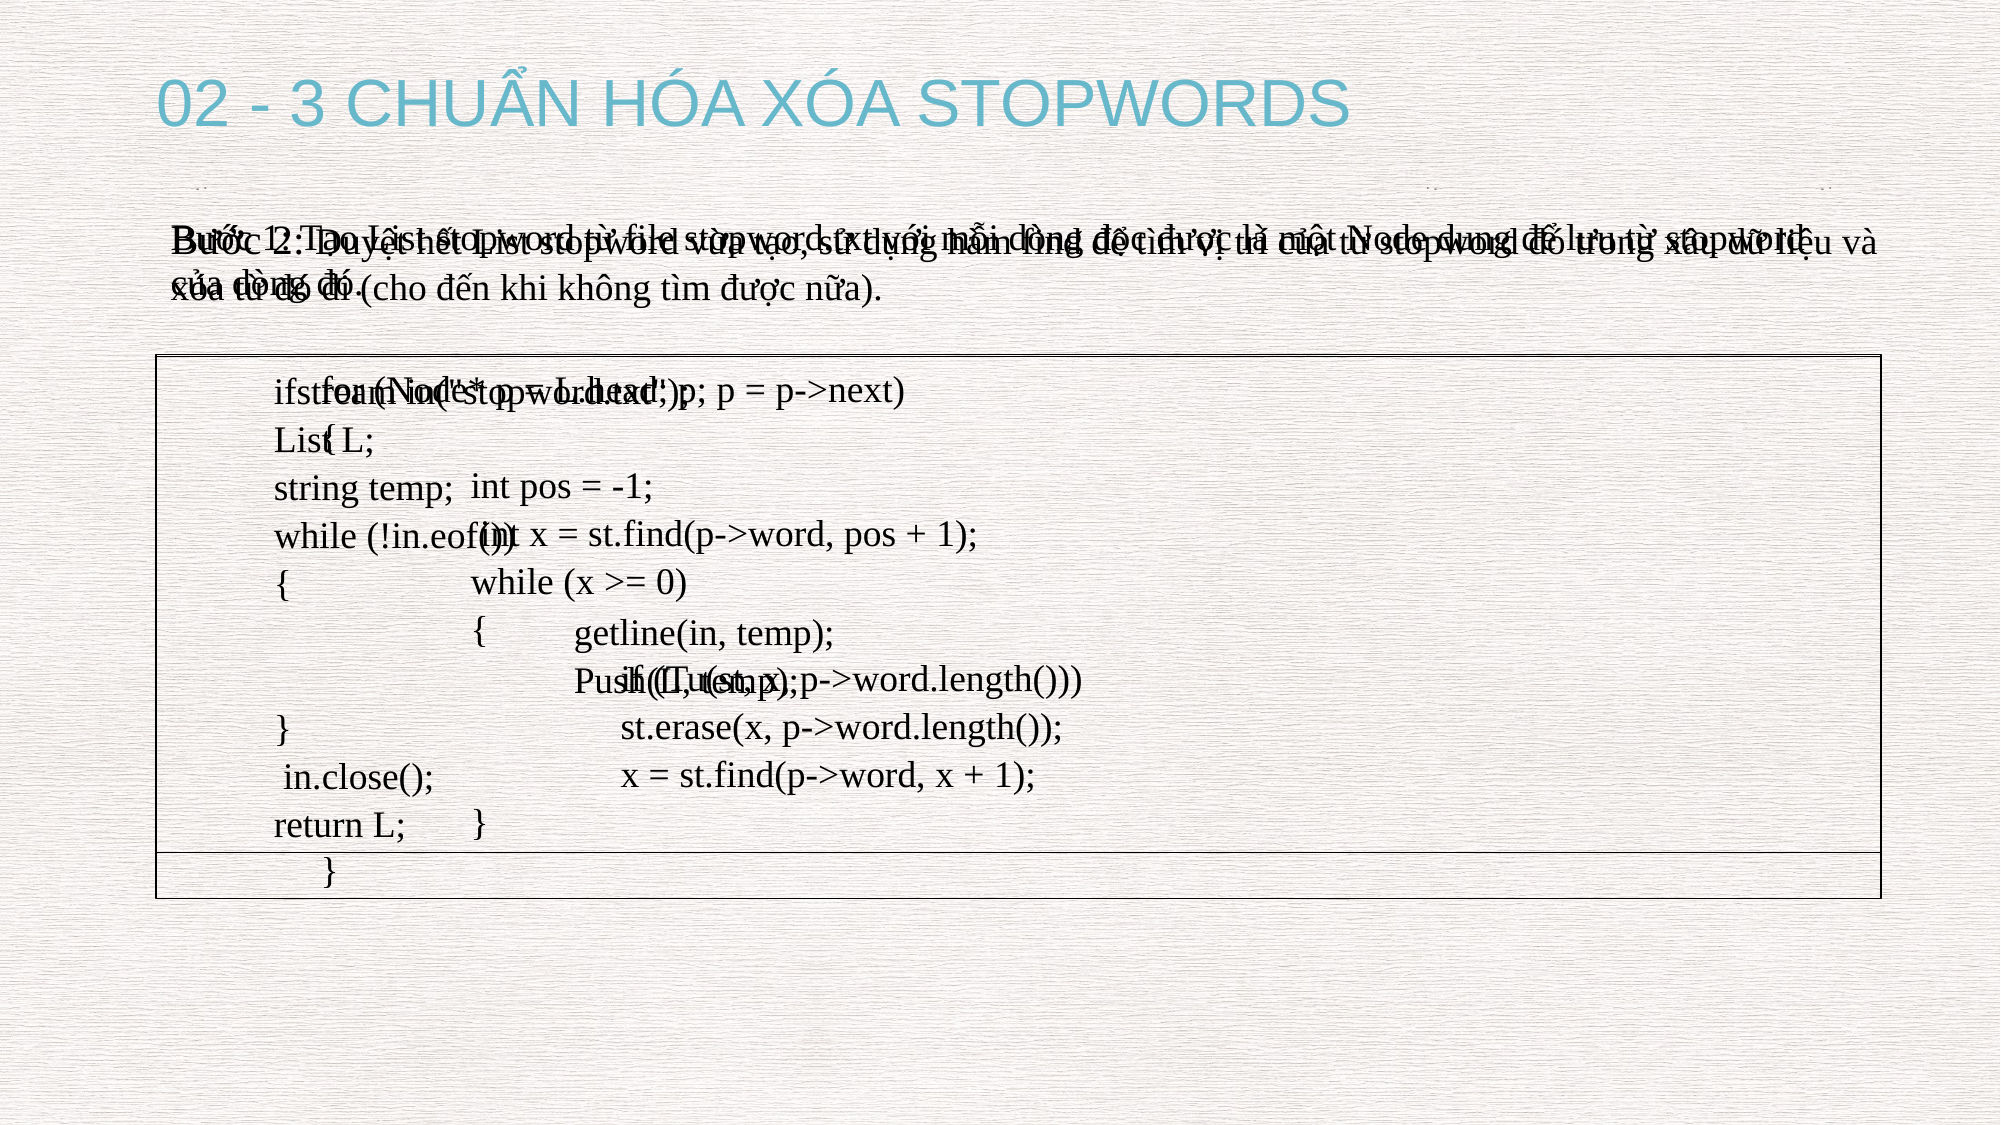

02 - 3 CHUẨN HÓA XÓA STOPWORDS
Bước 1: Tạo List stopword từ file stopword.txt với mỗi dòng đọc được là một Node dung để lưu từ stopword của dòng đó.
Bước 2: Duyệt hết List stopword vừa tạo, sử dụng hàm find để tìm vị trí của từ stopword đó trong xâu dữ liệu và xóa từ đó đi (cho đến khi không tìm được nữa).
	for (Node* p = L.head; p; p = p->next)
    	{
        		int pos = -1;
       		 int x = st.find(p->word, pos + 1);
        		while (x >= 0)
        		{
            			if (Tu(st, x, p->word.length()))
                		st.erase(x, p->word.length());
            			x = st.find(p->word, x + 1);
        		}
    	}
	ifstream in("stopword.txt");
    	List L;
    	string temp;
    	while (!in.eof())
    	{
      			getline(in, temp);
        			Push(L, temp);
    	}
   	 in.close();
	return L;